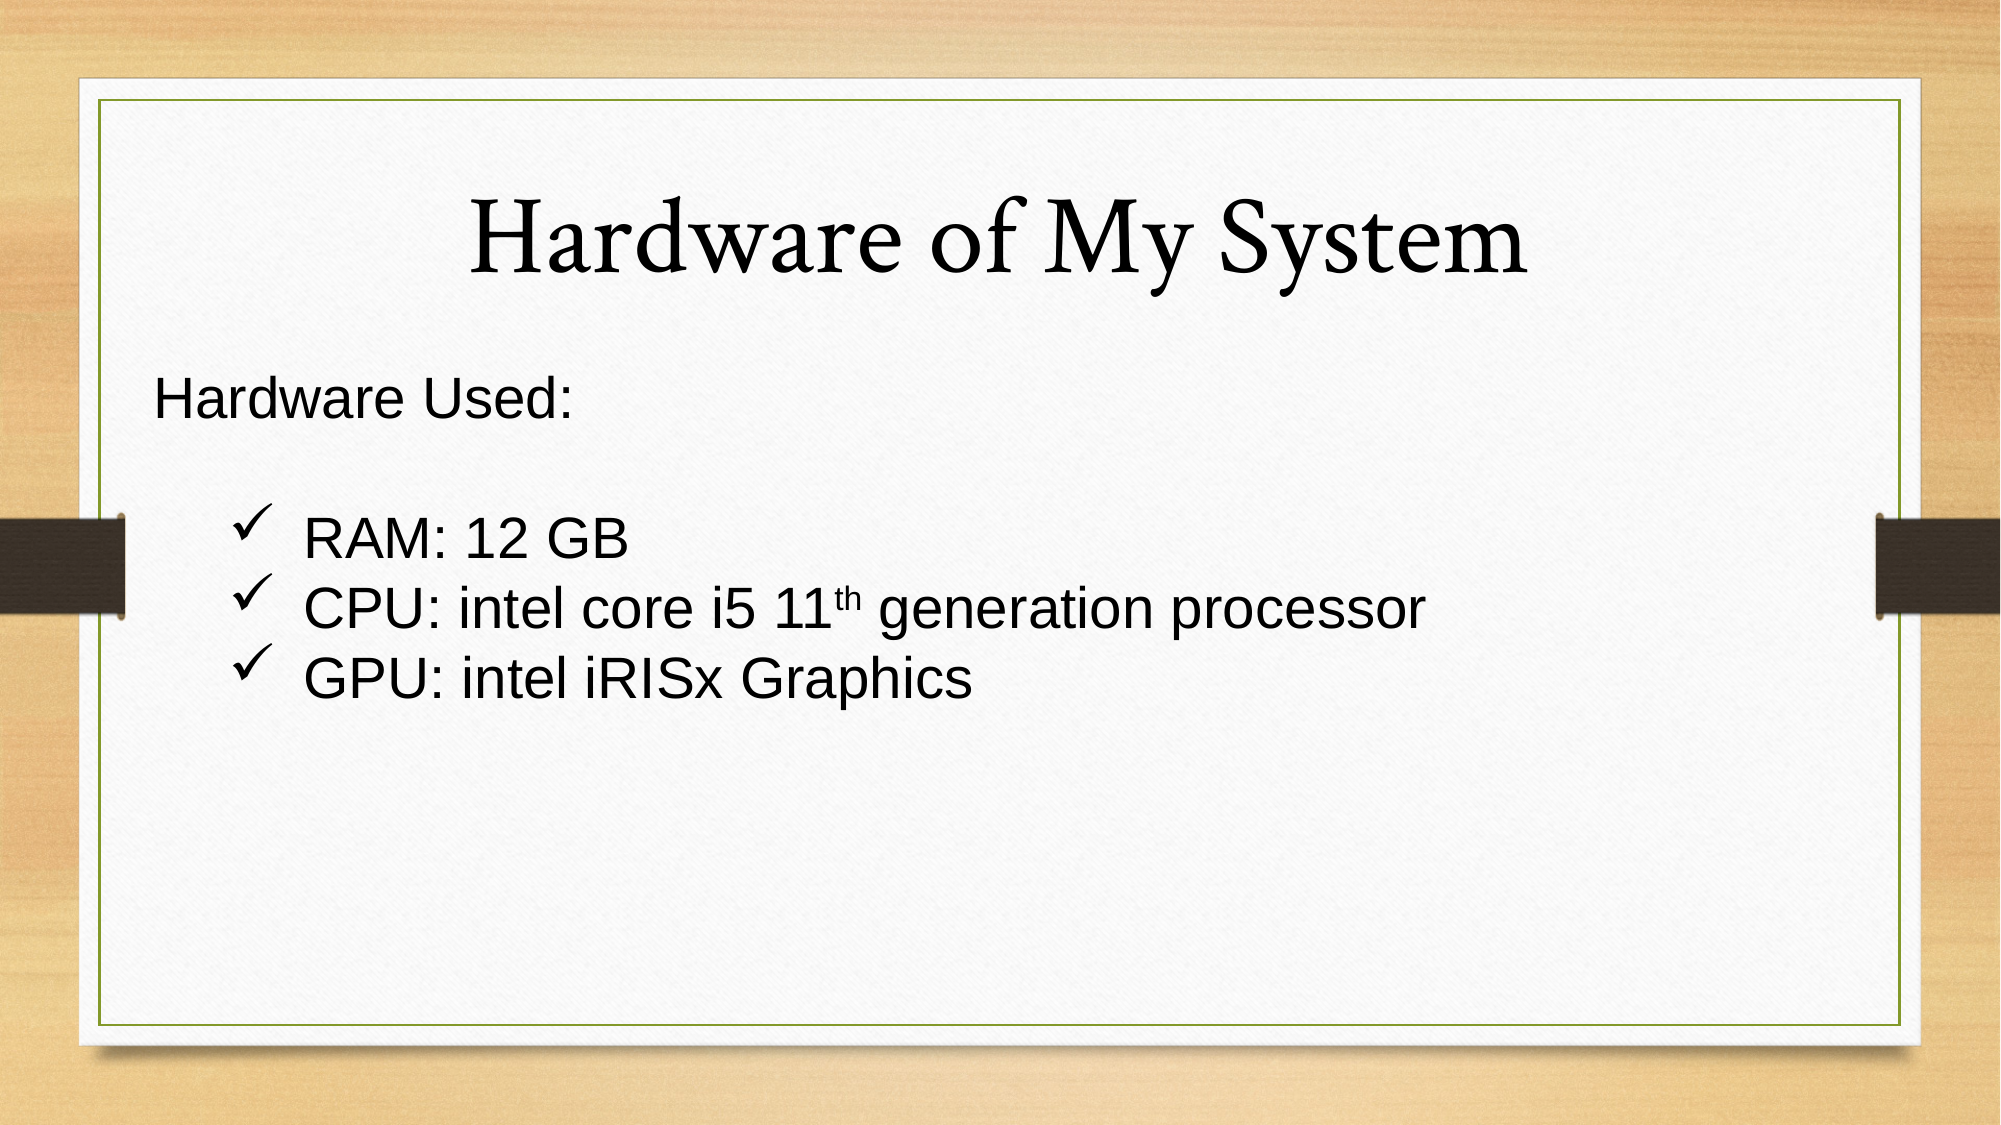

Hardware of My System
Hardware Used:

RAM: 12 GB
CPU: intel core i5 11th generation processor
GPU: intel iRISx Graphics